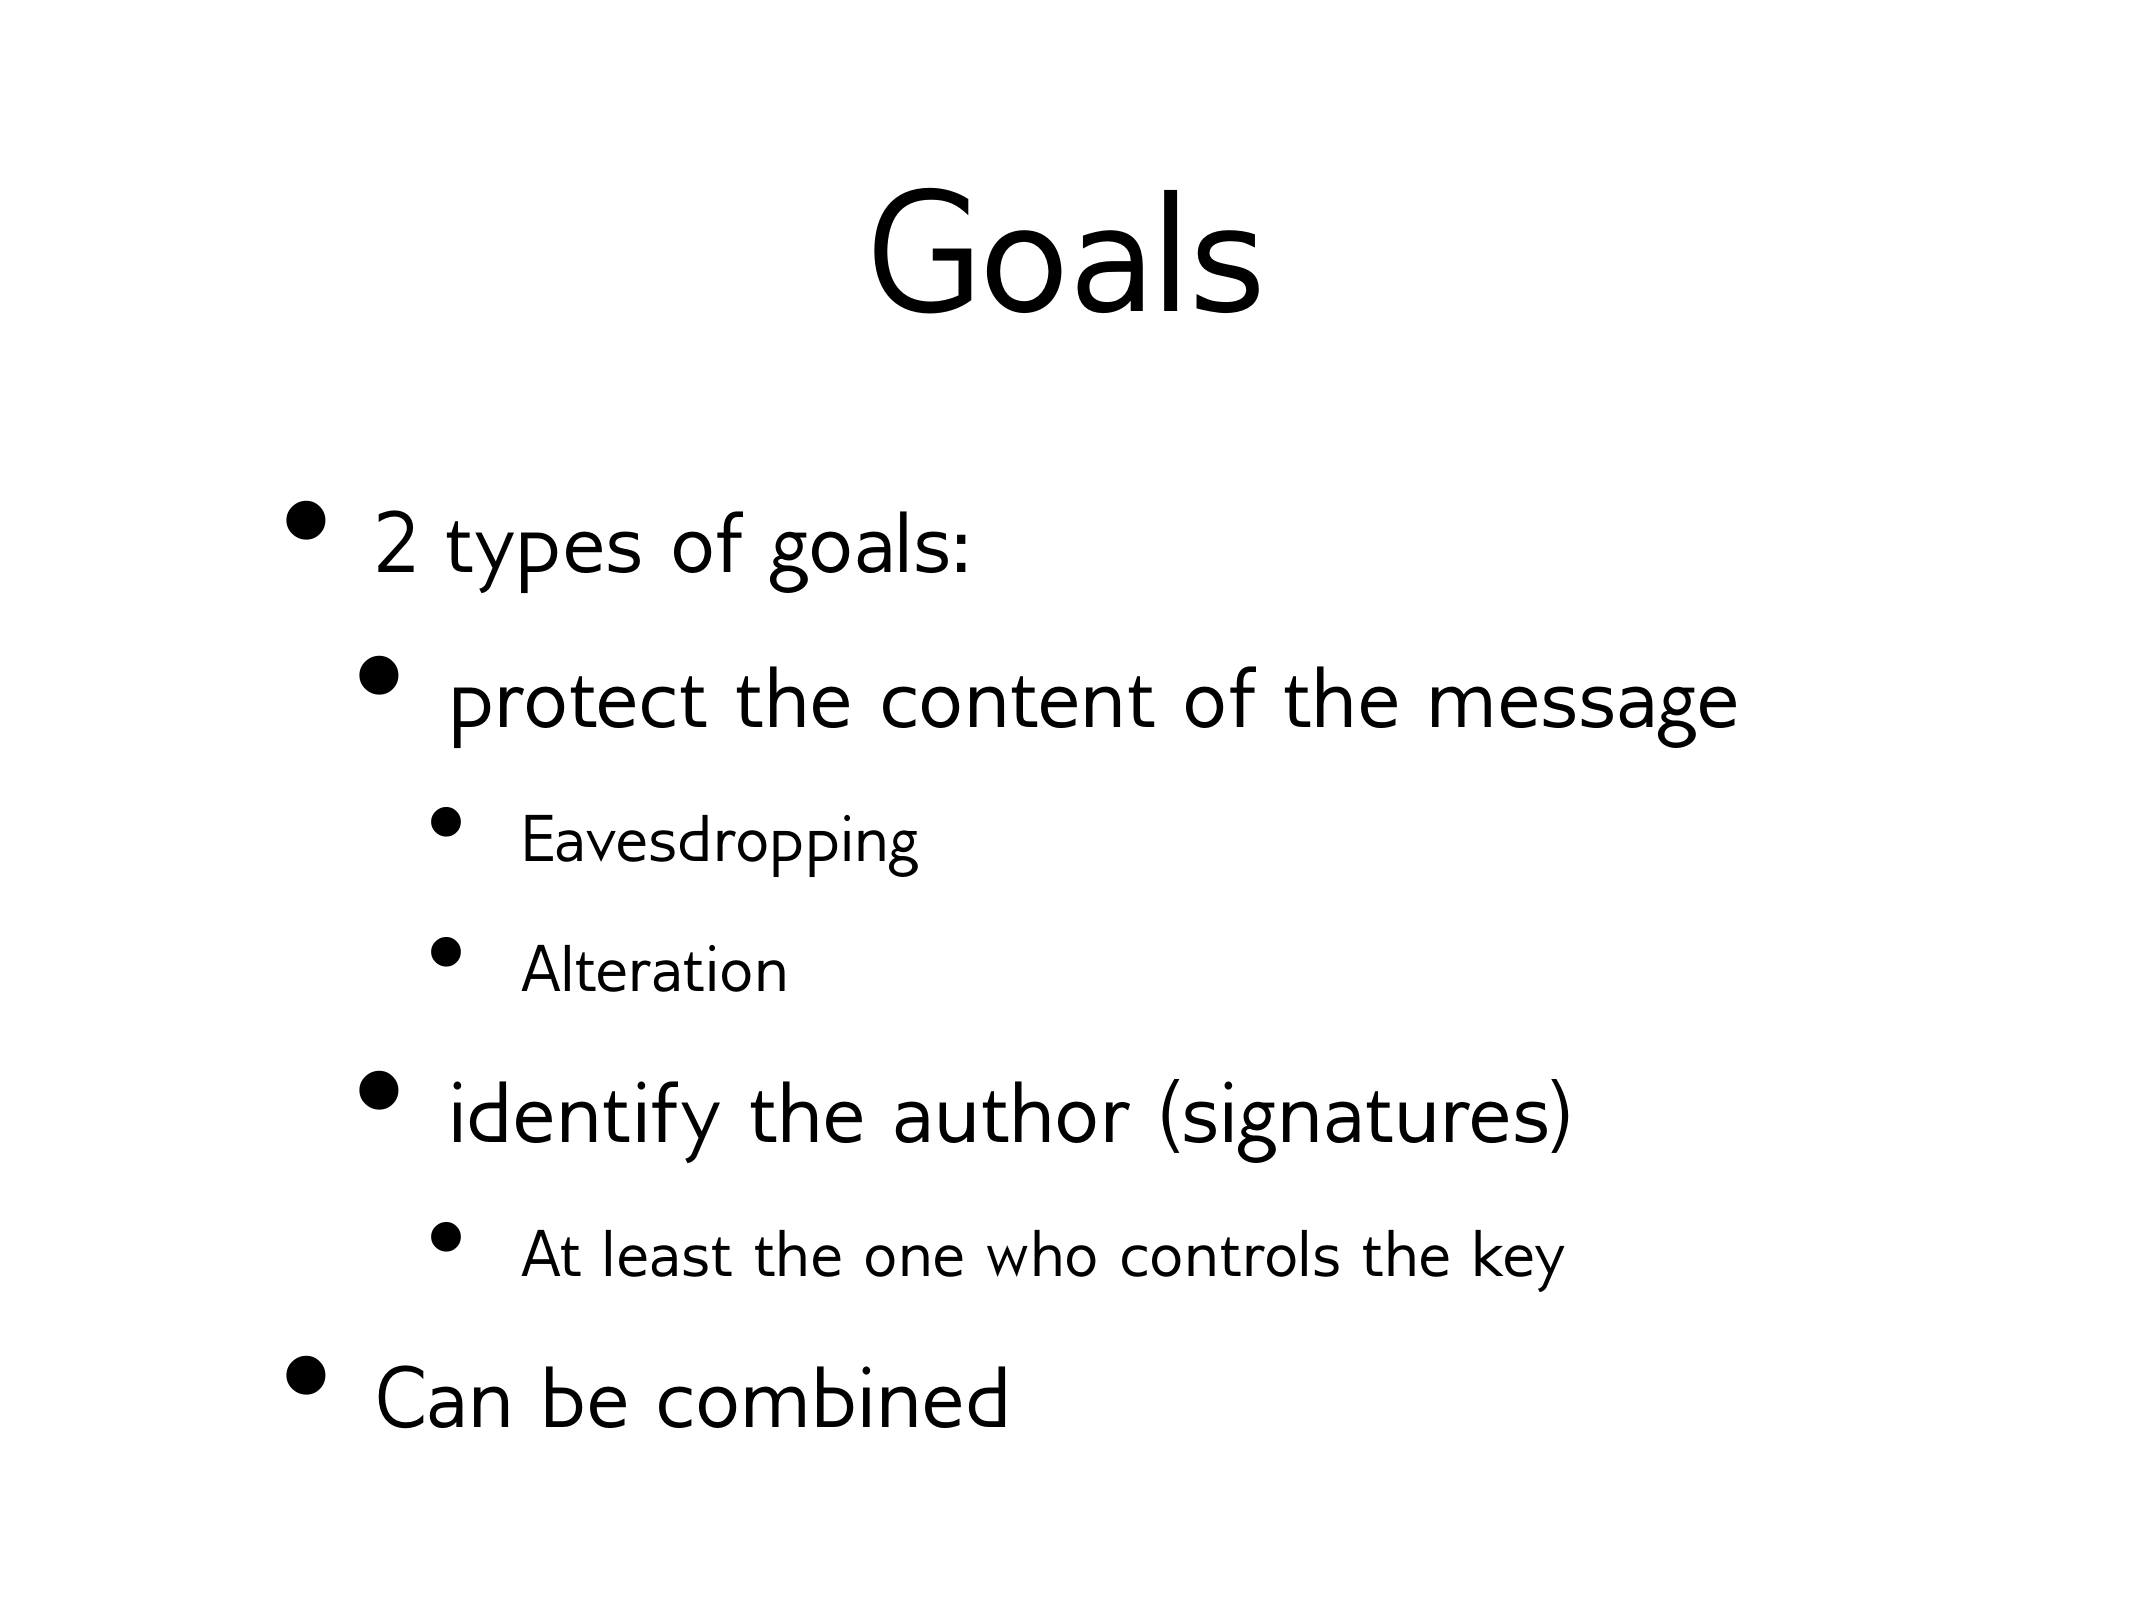

# Goals
2 types of goals:
protect the content of the message
Eavesdropping
Alteration
identify the author (signatures)
At least the one who controls the key
Can be combined